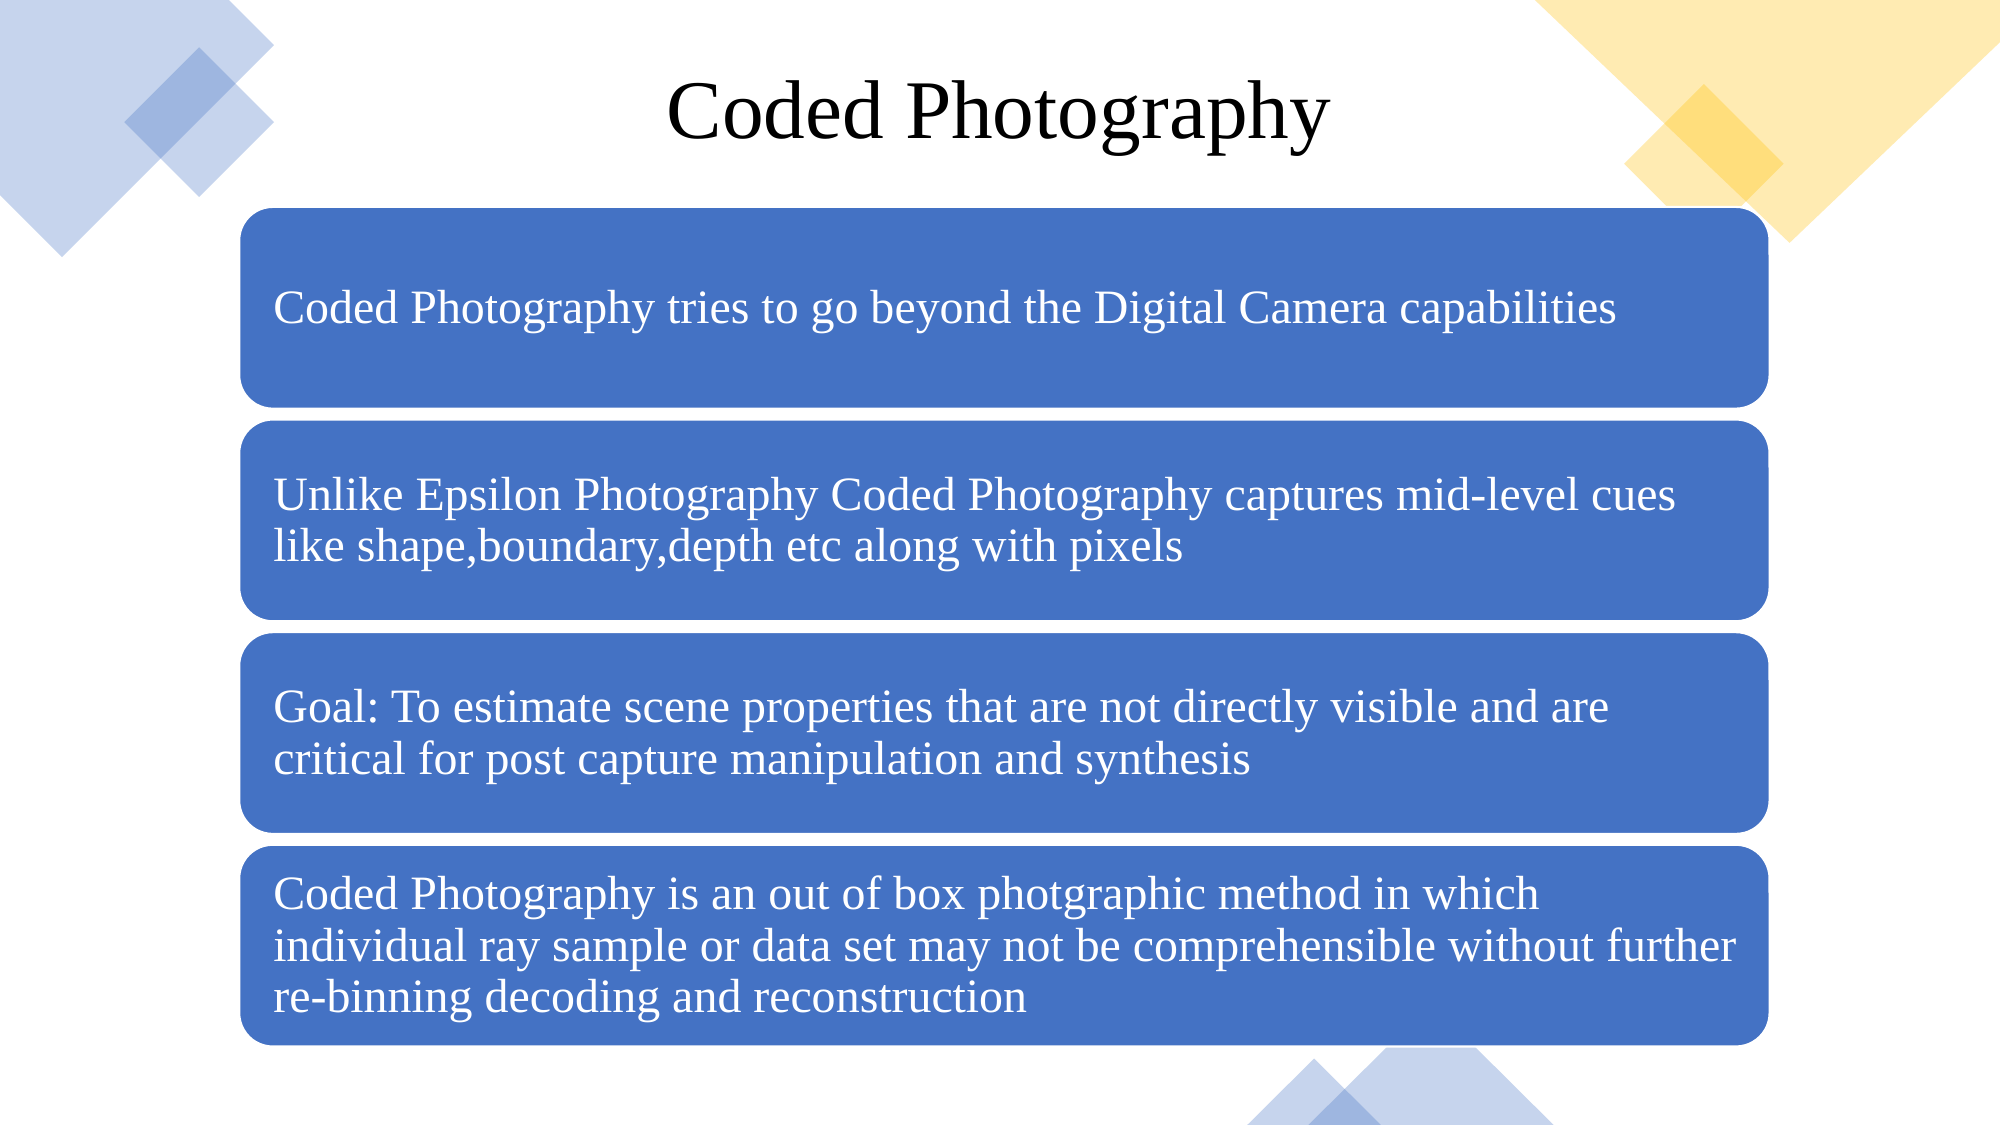

Coded Photography

Coded Photography tries to go beyond the Digital Camera capabilities
Unlike Epsilon Photography Coded Photography captures mid-level cues like shape,boundary,depth etc along with pixels
Goal: To estimate scene properties that are not directly visible and are critical for post capture manipulation and synthesis
Coded Photography is an out of box photgraphic method in which individual ray sample or data set may not be comprehensible without further re-binning decoding and reconstruction